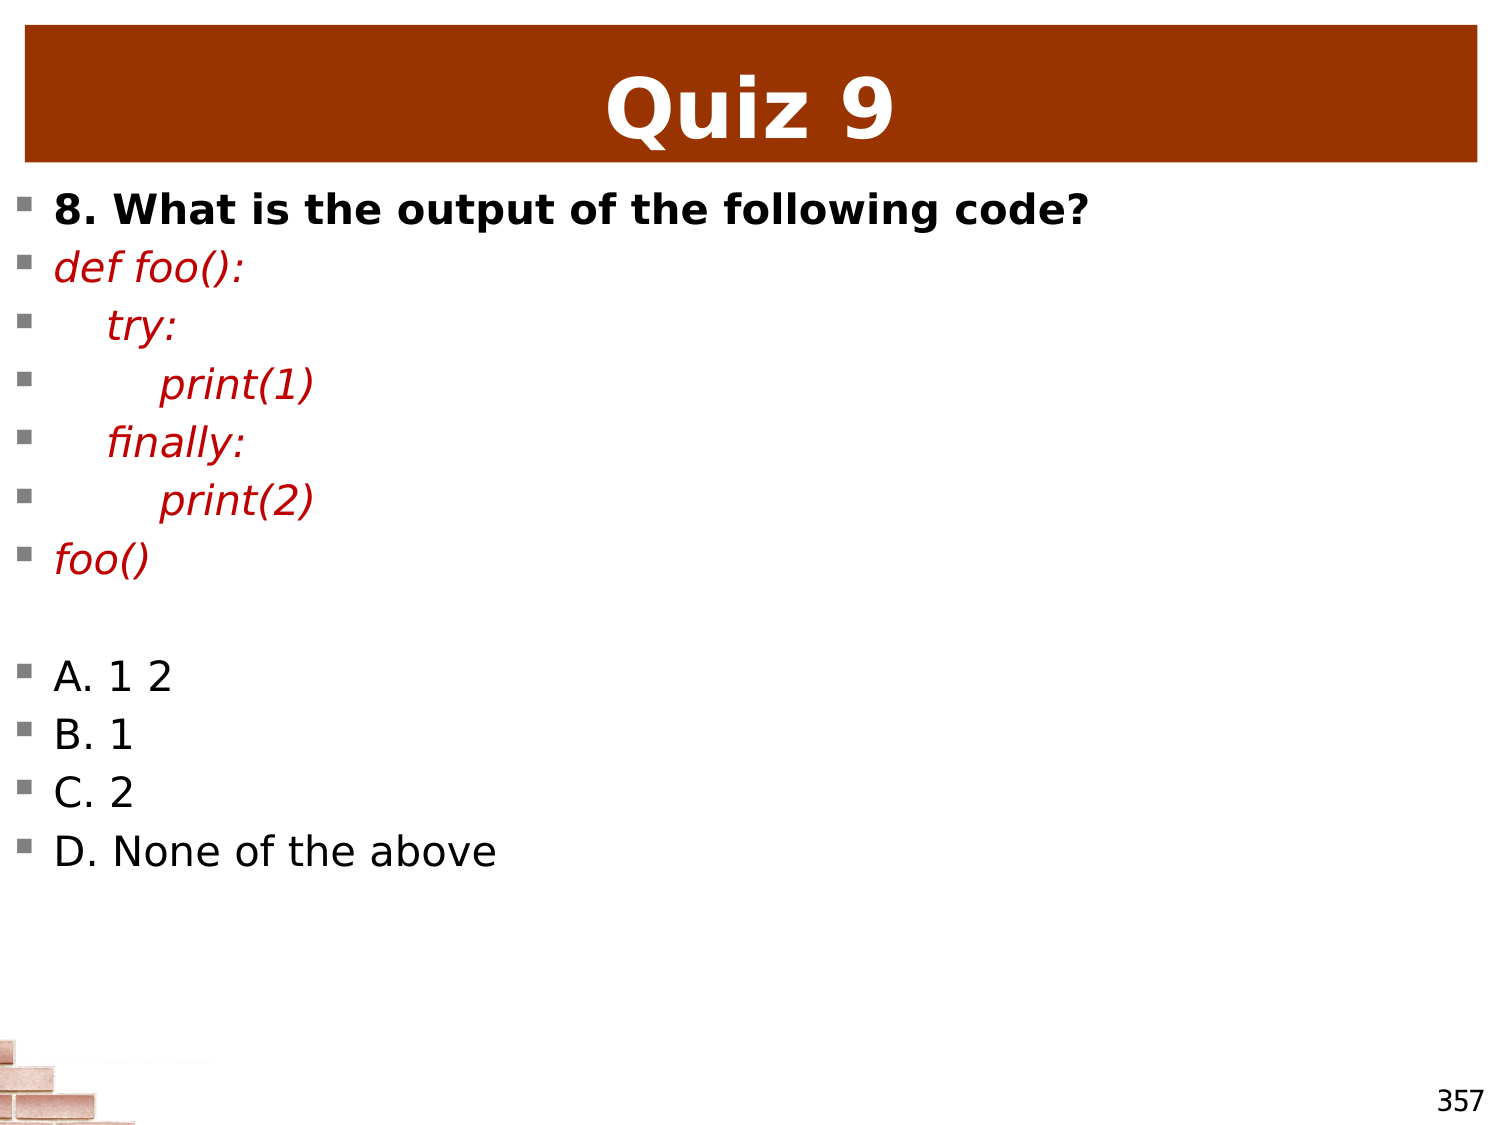

# Quiz 9
8. What is the output of the following code?
def foo():
    try:
        print(1)
    finally:
        print(2)
foo()

A. 1 2
B. 1
C. 2
D. None of the above

357